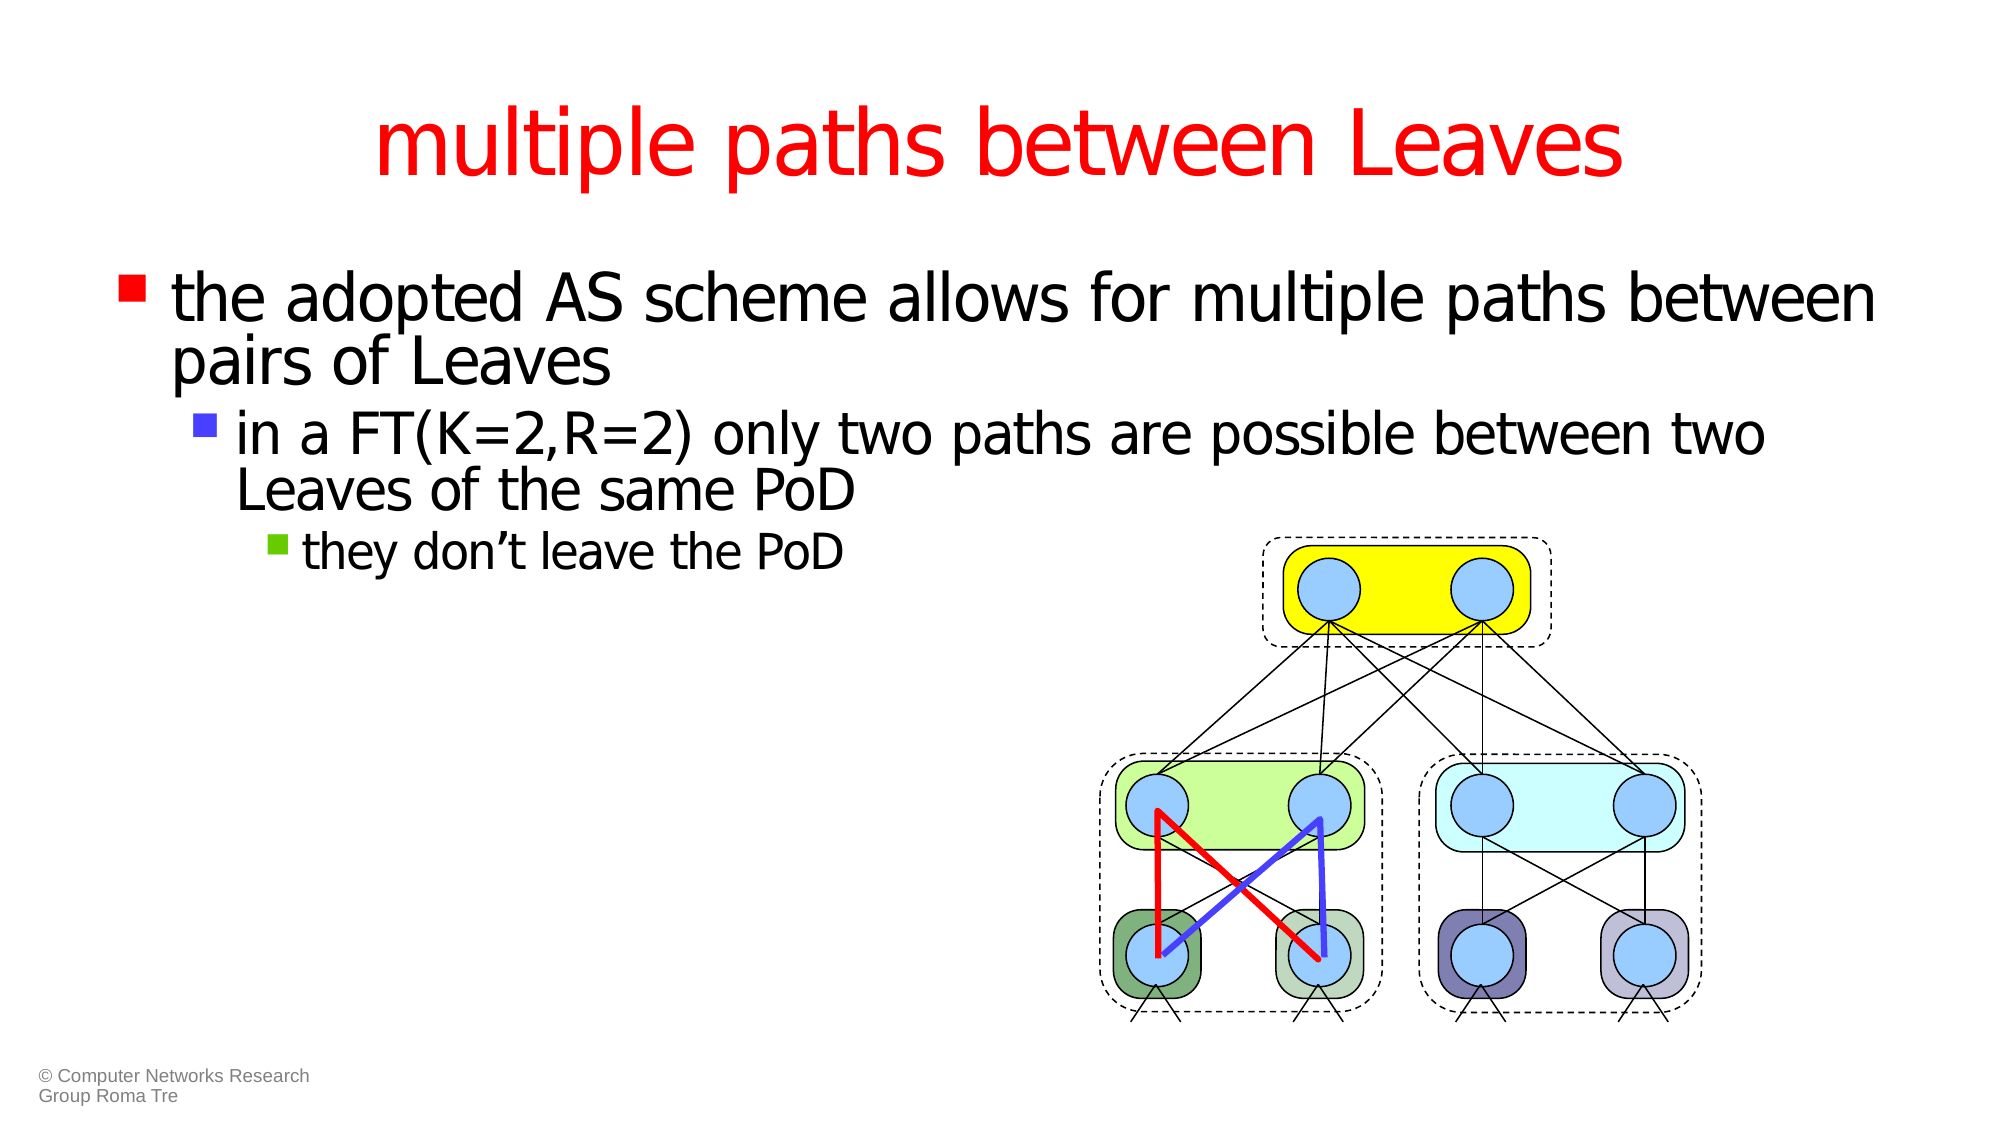

# multiple paths between Leaves
the adopted AS scheme allows for multiple paths between pairs of Leaves
in a FT(K=2,R=2) only two paths are possible between two Leaves of the same PoD
they don’t leave the PoD